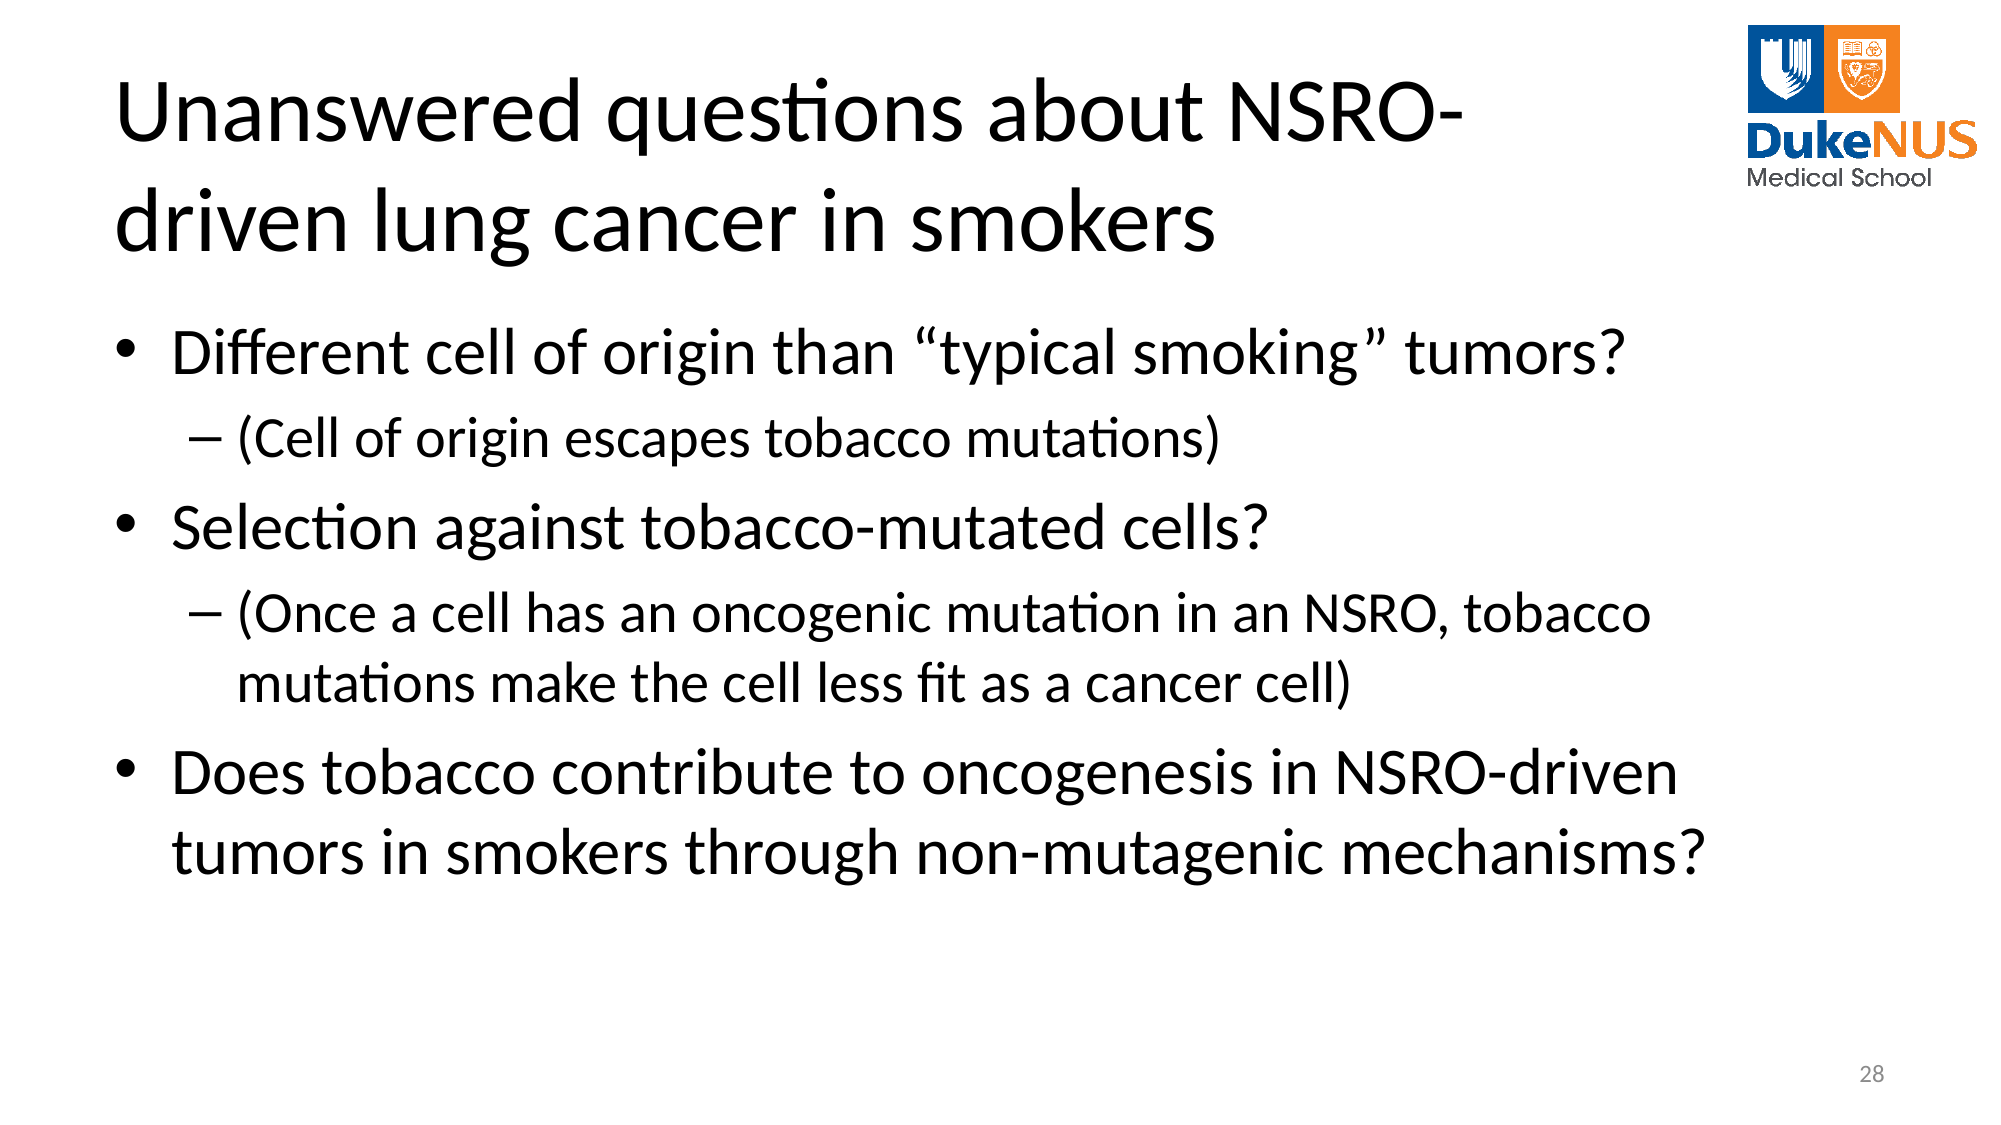

# Unanswered questions about NSRO-driven lung cancer in smokers
Different cell of origin than “typical smoking” tumors?
(Cell of origin escapes tobacco mutations)
Selection against tobacco-mutated cells?
(Once a cell has an oncogenic mutation in an NSRO, tobacco mutations make the cell less fit as a cancer cell)
Does tobacco contribute to oncogenesis in NSRO-driven tumors in smokers through non-mutagenic mechanisms?
28